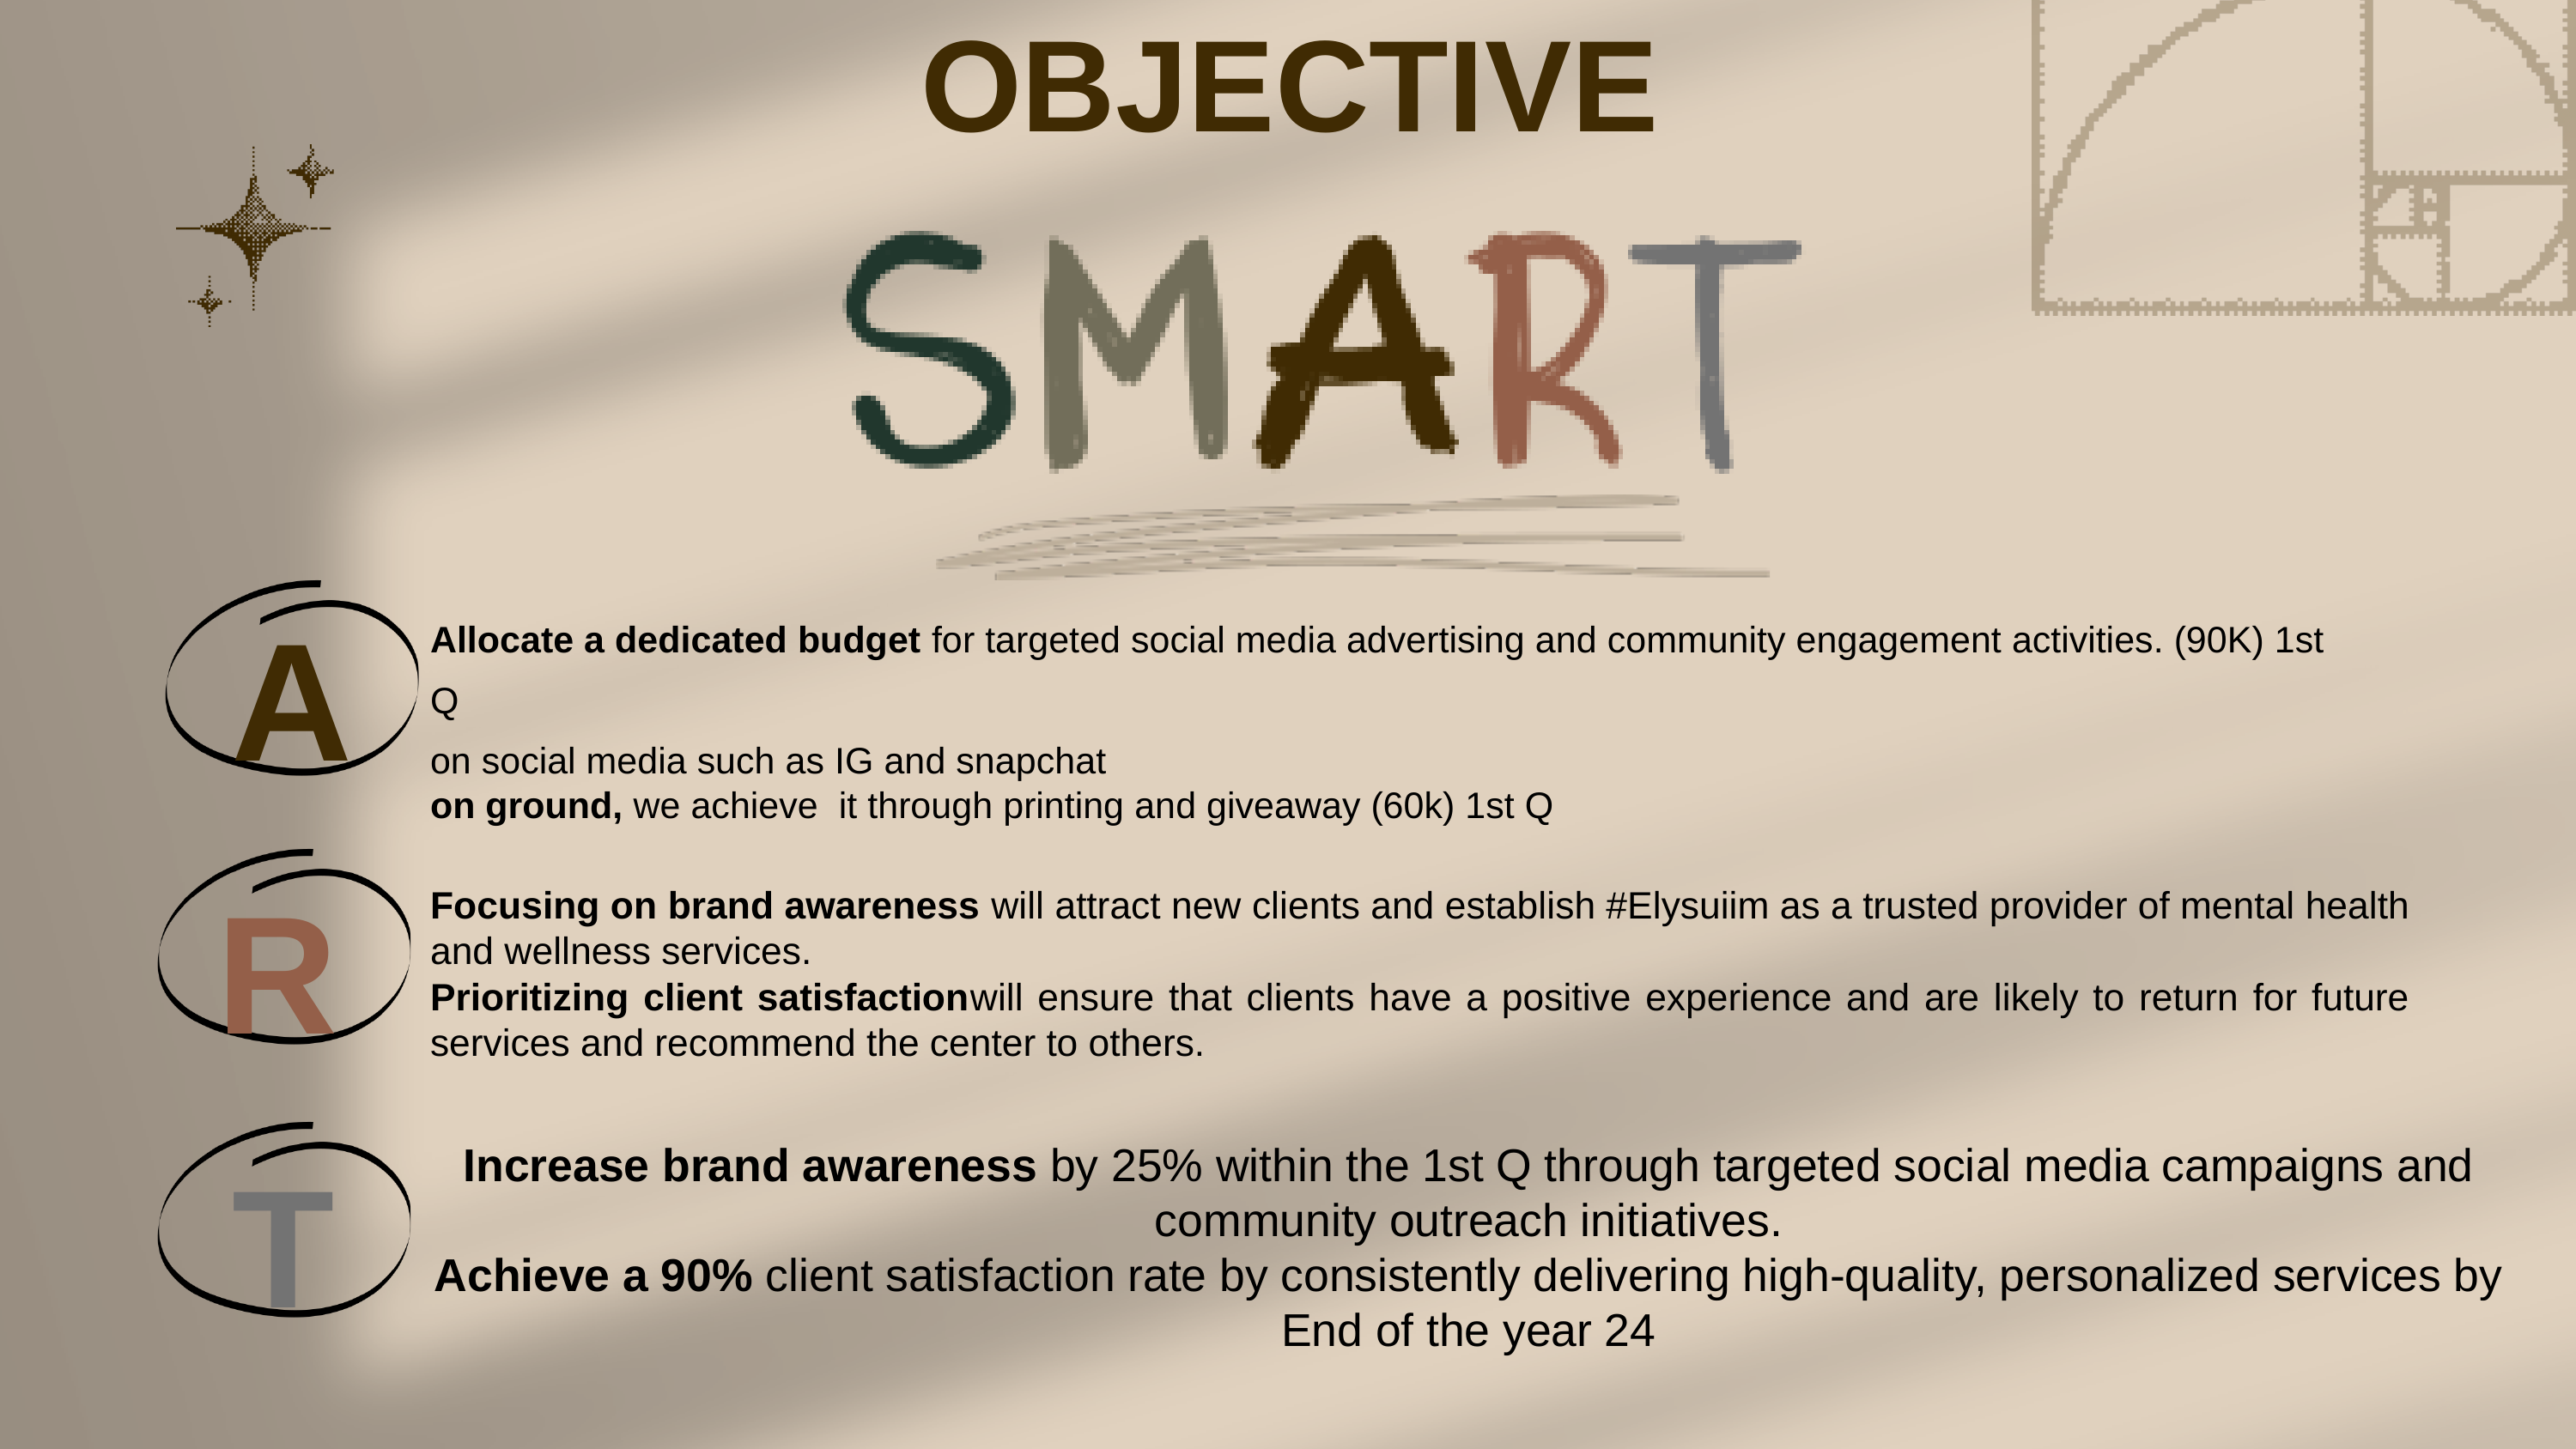

OBJECTIVE

Allocate a dedicated budget for targeted social media advertising and community engagement activities. (90K) 1st Q
on social media such as IG and snapchat
on ground, we achieve  it through printing and giveaway (60k) 1st Q

A

Focusing on brand awareness will attract new clients and establish #Elysuiim as a trusted provider of mental health and wellness services.
Prioritizing client satisfactionwill ensure that clients have a positive experience and are likely to return for future services and recommend the center to others.

R

T

Increase brand awareness by 25% within the 1st Q through targeted social media campaigns and community outreach initiatives.
Achieve a 90% client satisfaction rate by consistently delivering high-quality, personalized services by End of the year 24